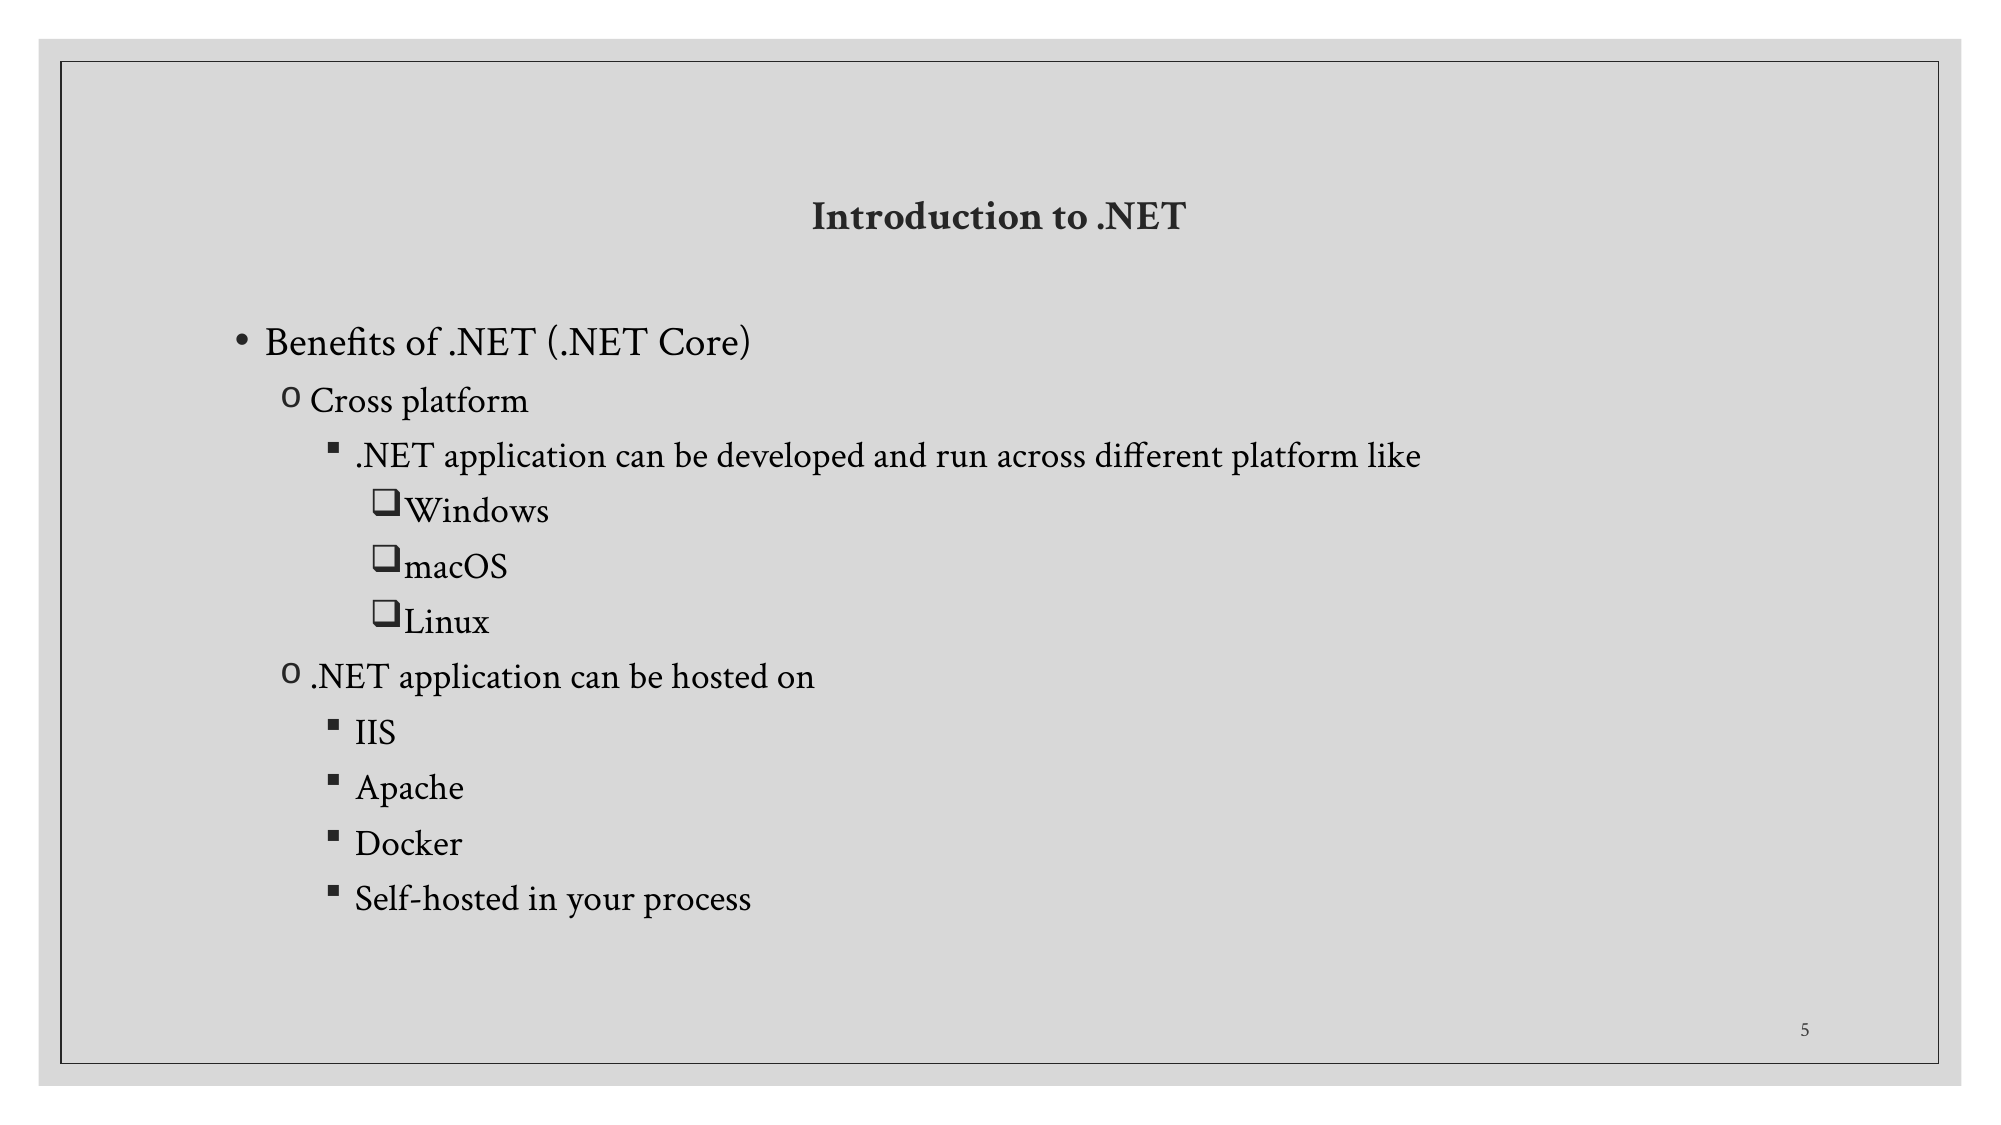

# Introduction to .NET

Benefits of .NET (.NET Core)
Cross platform
.NET application can be developed and run across different platform like
Windows
macOS
Linux
.NET application can be hosted on
IIS
Apache
Docker
Self-hosted in your process
5